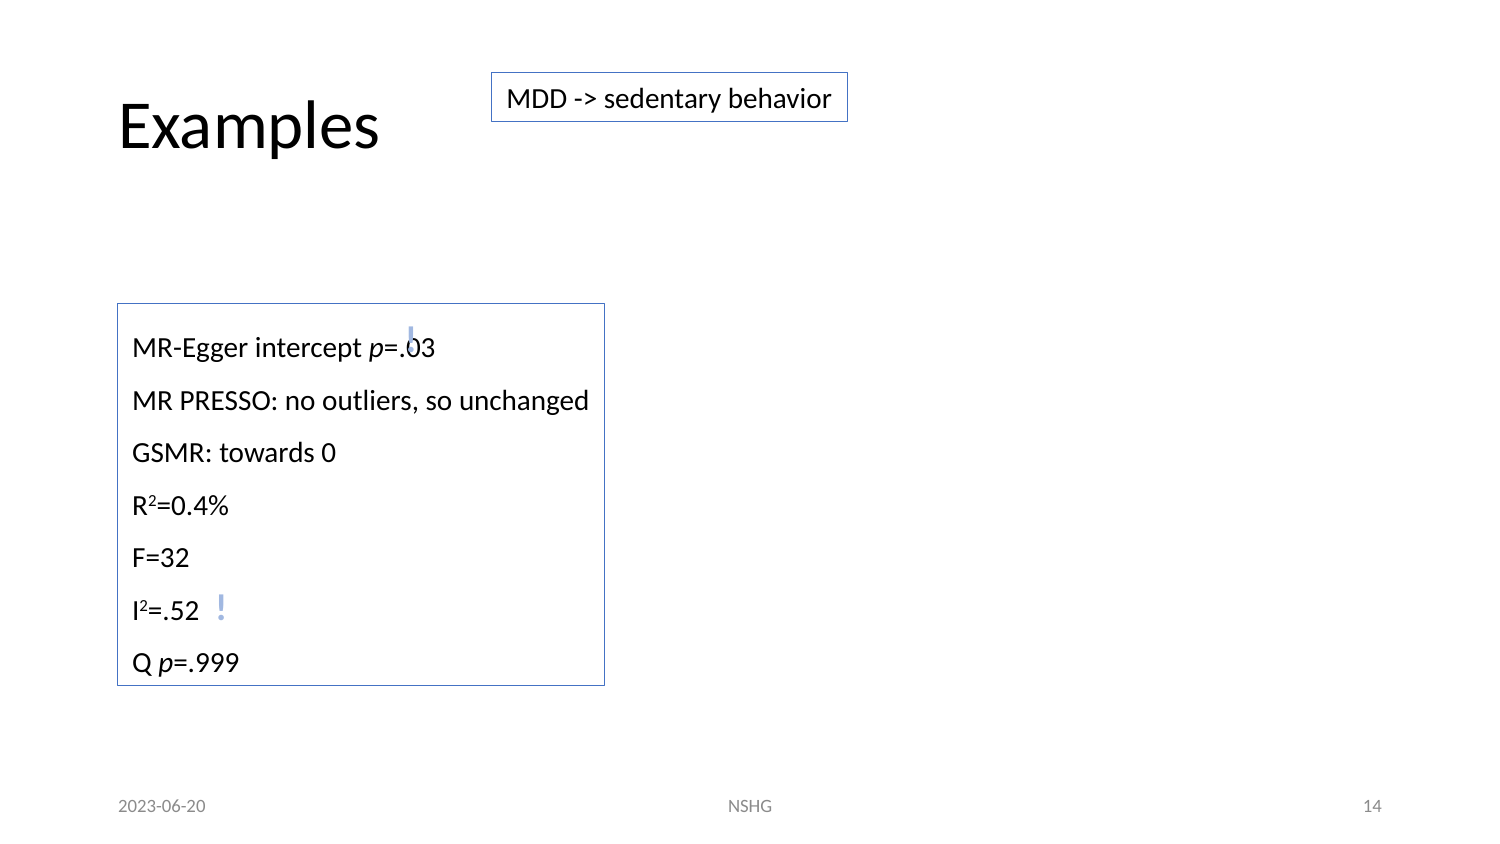

# Examples
MDD -> sedentary behavior
MR-Egger intercept p=.03
MR PRESSO: no outliers, so unchanged
GSMR: towards 0
R2=0.4%
F=32
I2=.52
Q p=.999
!
!
2023-06-20
NSHG
14